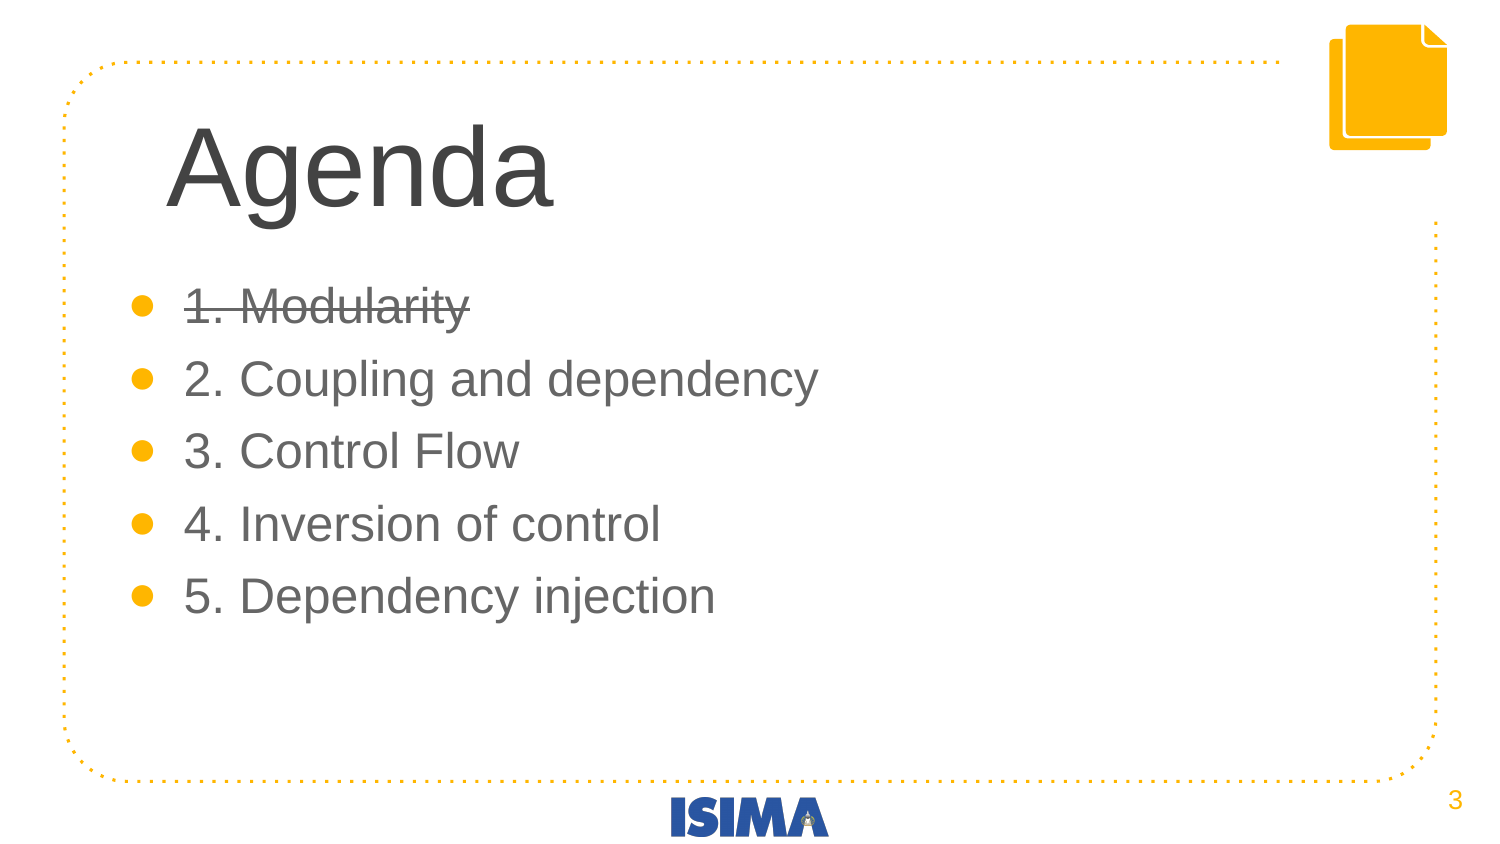

# Agenda
1. Modularity
2. Coupling and dependency
3. Control Flow
4. Inversion of control
5. Dependency injection
3